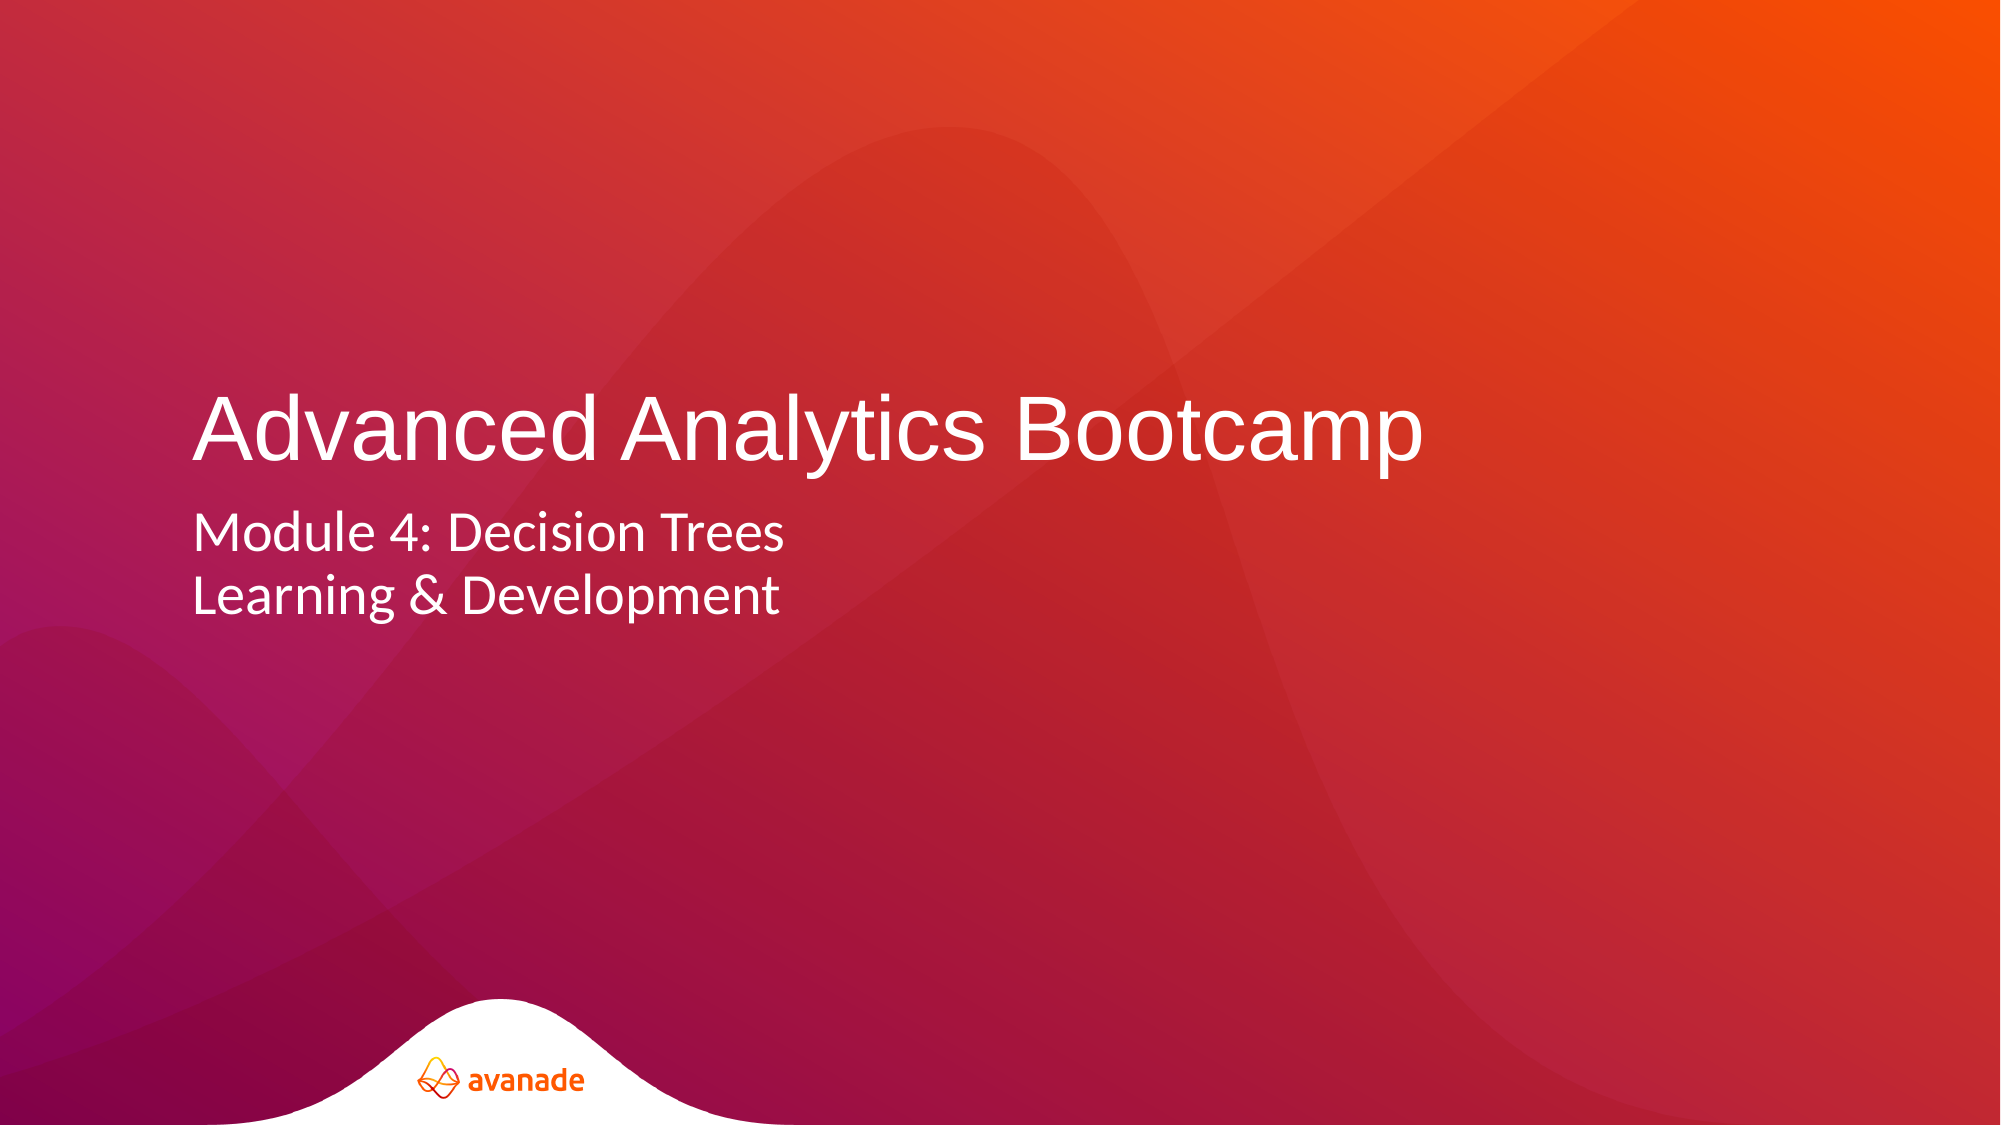

Advanced Analytics Bootcamp
Module 4: Decision Trees
Learning & Development